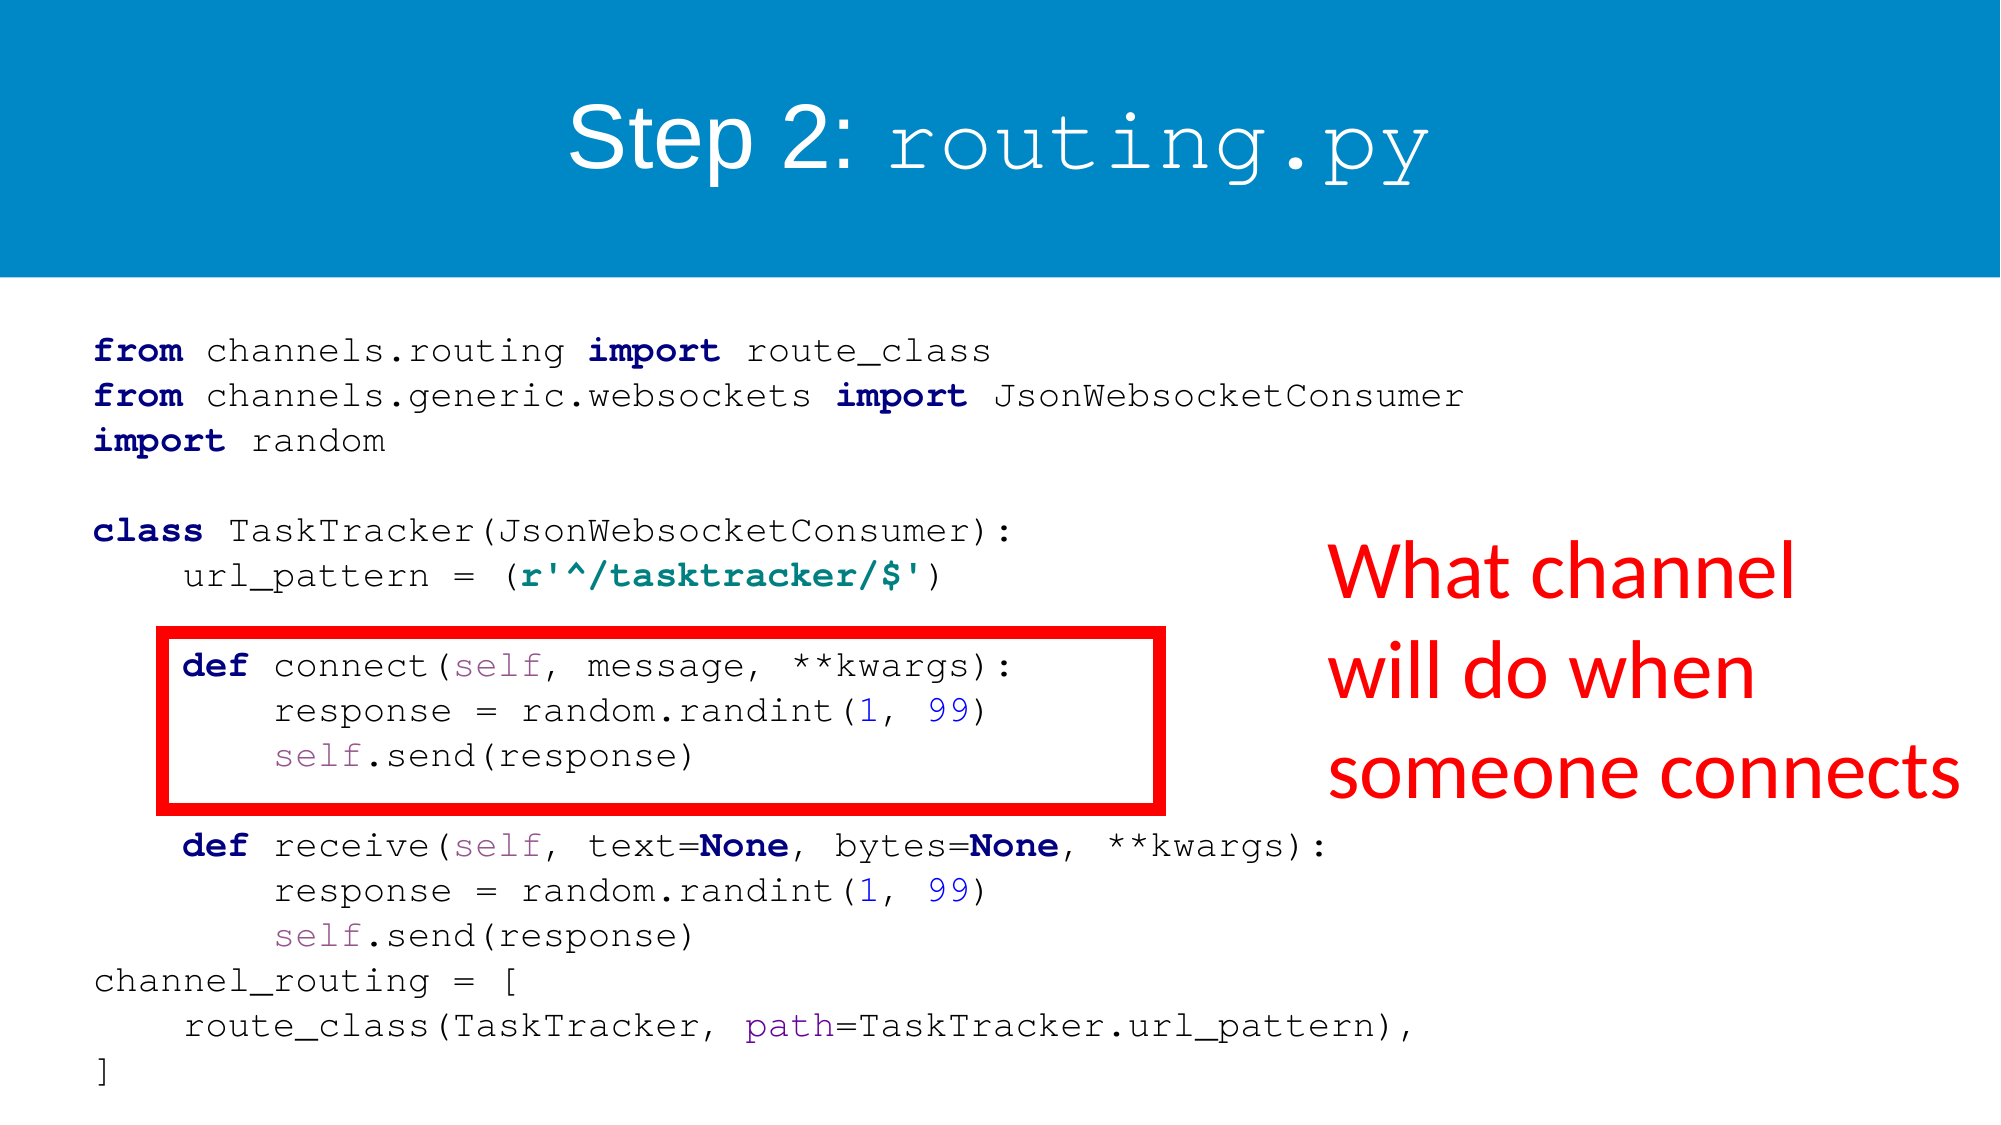

# Step 2: routing.py
from channels.routing import route_class
from channels.generic.websockets import JsonWebsocketConsumer
import random
class TaskTracker(JsonWebsocketConsumer):
    url_pattern = (r'^/tasktracker/$')
    def connect(self, message, **kwargs):
        response = random.randint(1, 99)
        self.send(response)
    def receive(self, text=None, bytes=None, **kwargs):
        response = random.randint(1, 99)
        self.send(response)
channel_routing = [
    route_class(TaskTracker, path=TaskTracker.url_pattern),
]
What channel
will do when
someone connects